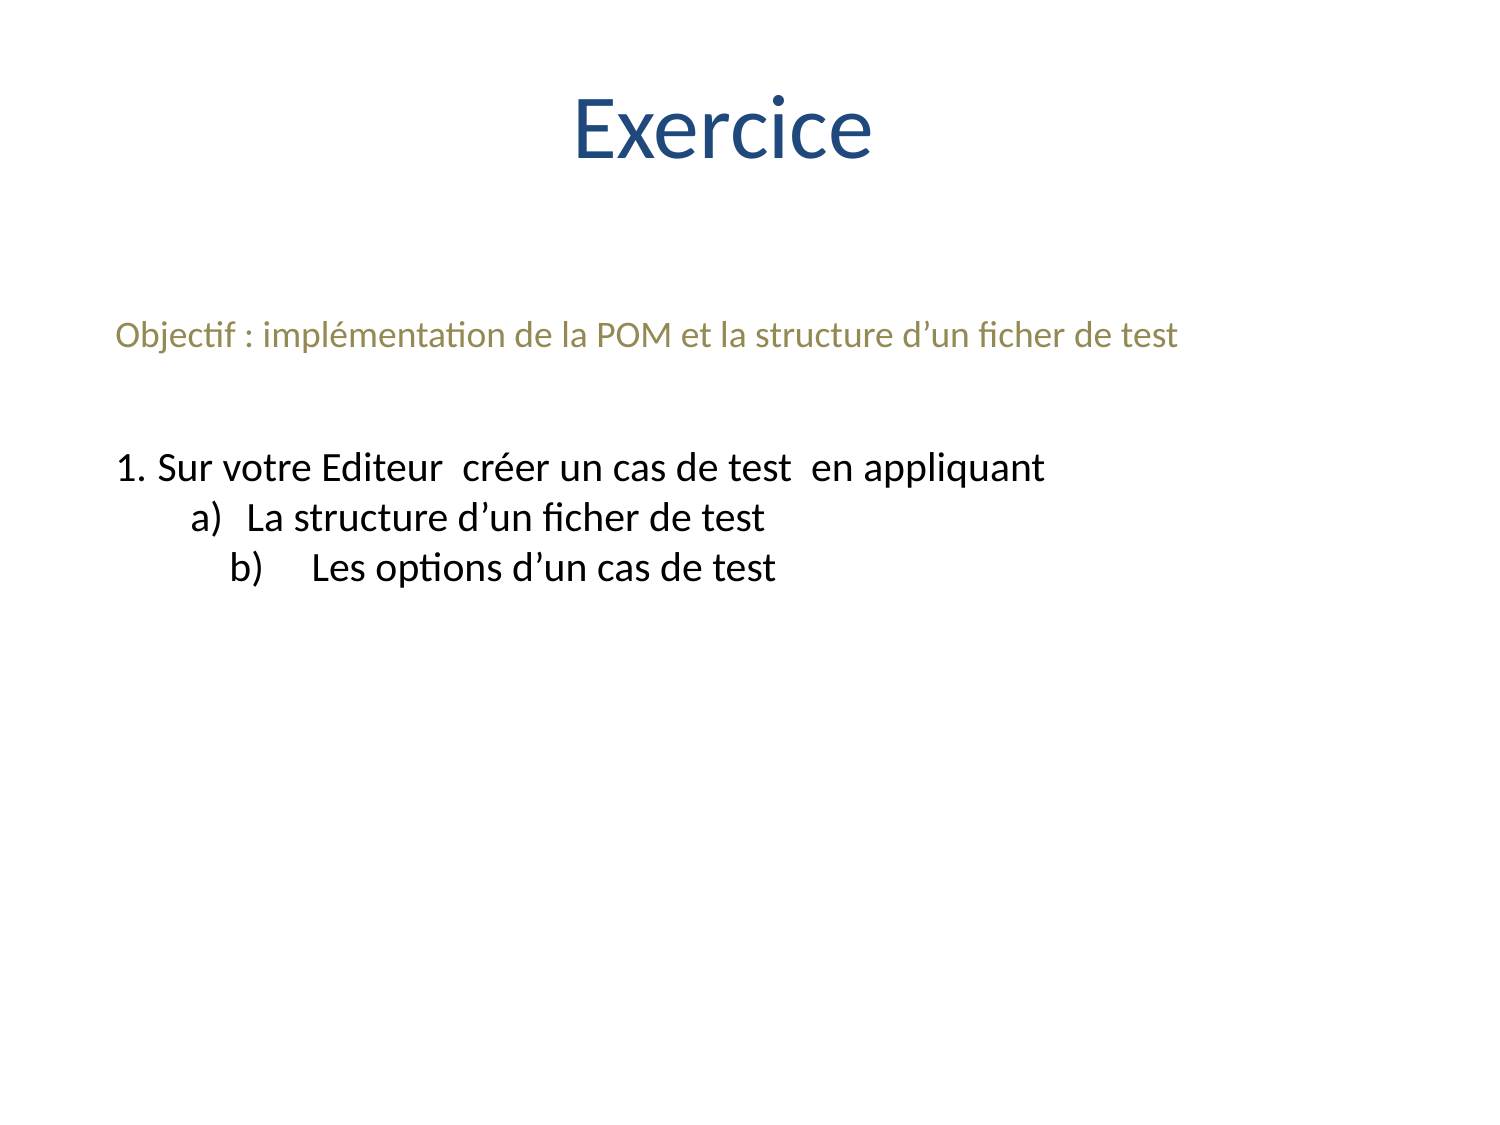

# Exercice
Objectif : implémentation de la POM et la structure d’un ficher de test
Sur votre Editeur  créer un cas de test  en appliquant
La structure d’un ficher de test
            b)     Les options d’un cas de test